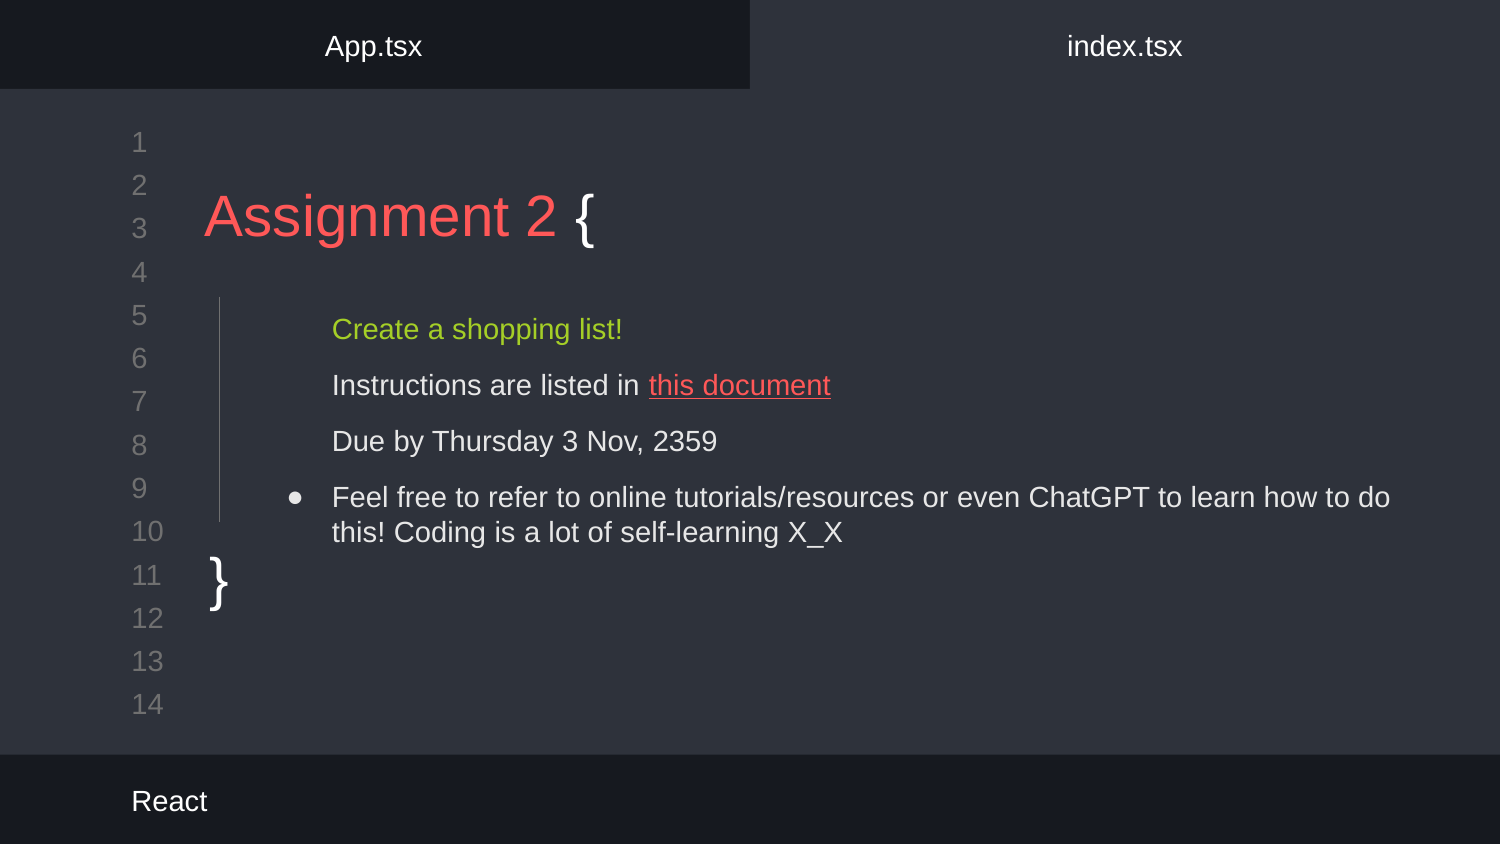

App.tsx
index.tsx
# Assignment 2 {
Create a shopping list!
Instructions are listed in this document
Due by Thursday 3 Nov, 2359
Feel free to refer to online tutorials/resources or even ChatGPT to learn how to do this! Coding is a lot of self-learning X_X
}
React